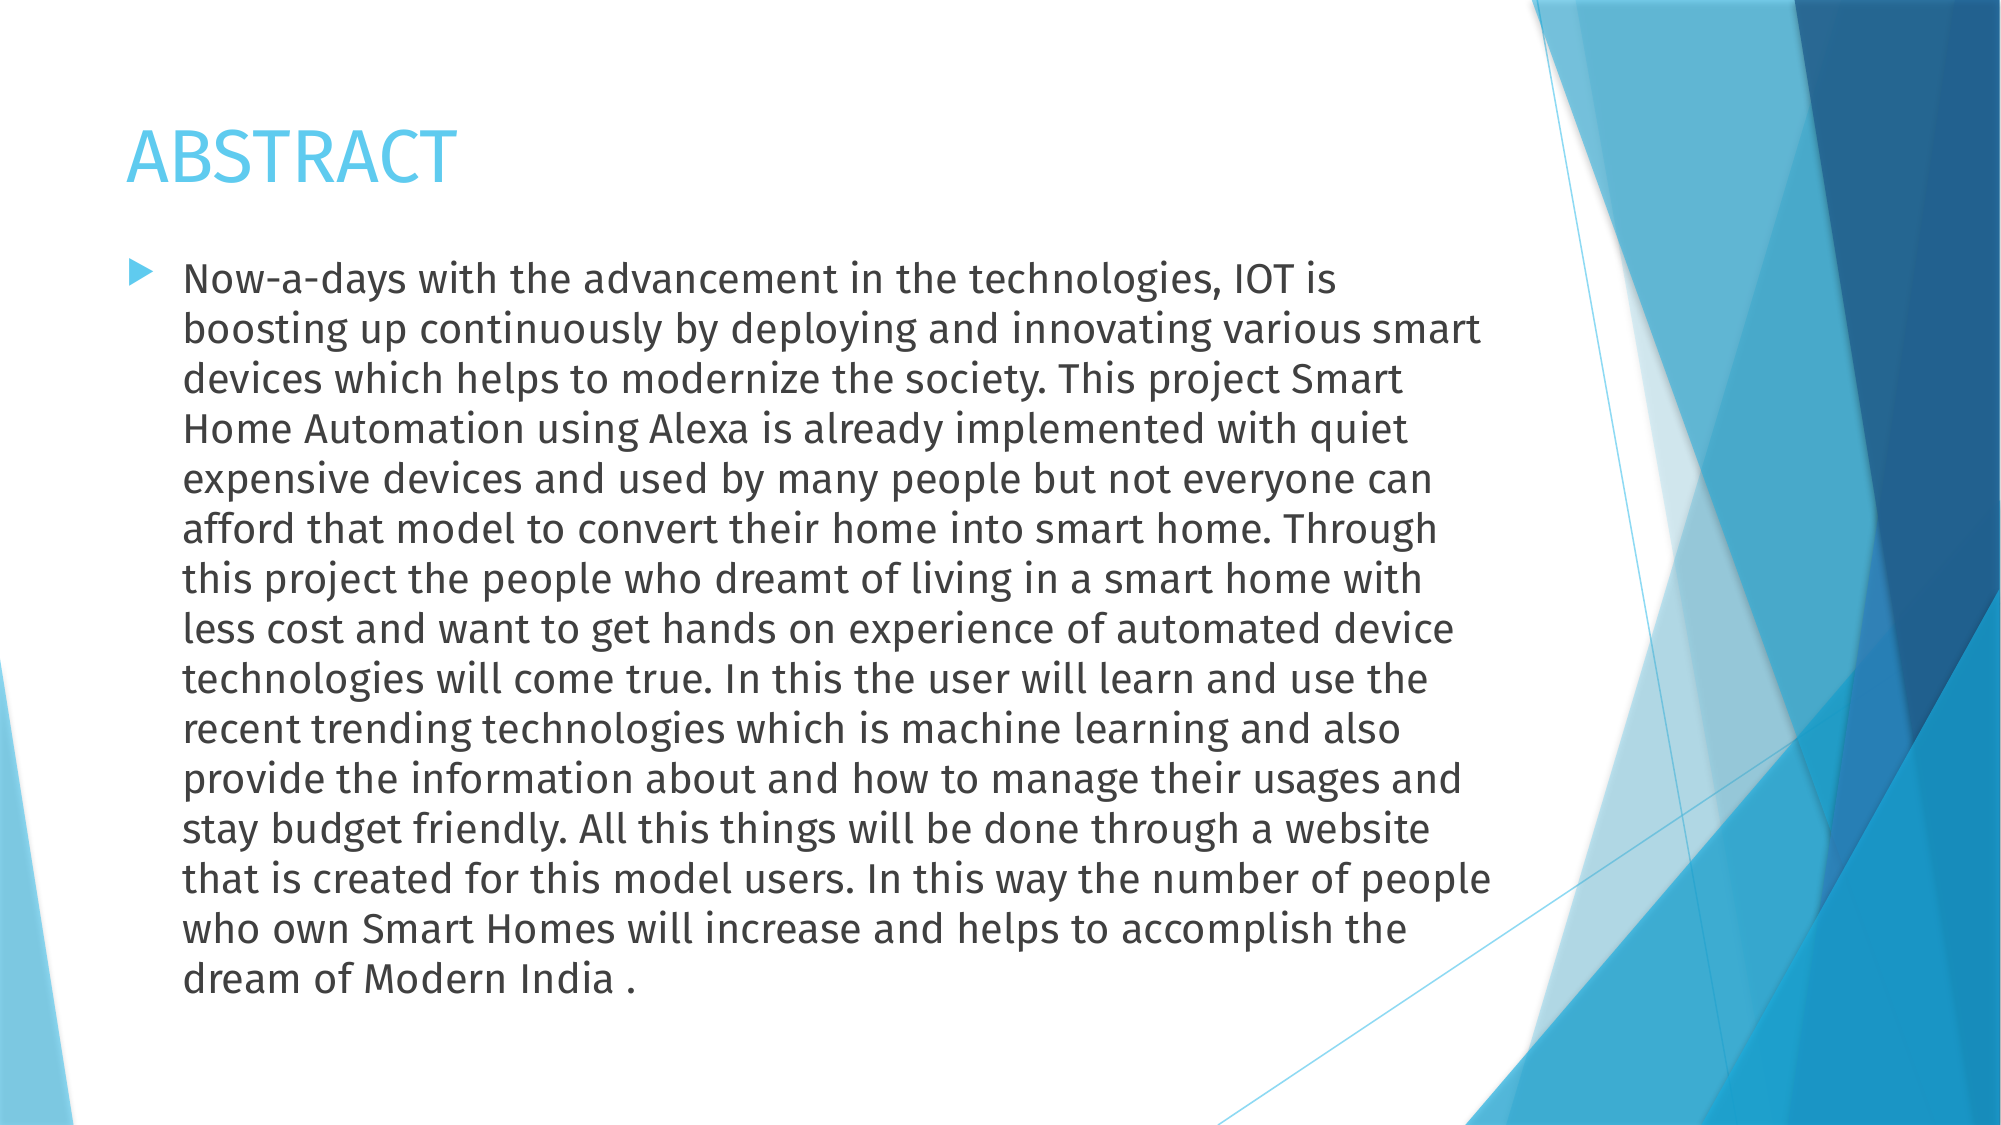

# ABSTRACT
Now-a-days with the advancement in the technologies, IOT is boosting up continuously by deploying and innovating various smart devices which helps to modernize the society. This project Smart Home Automation using Alexa is already implemented with quiet expensive devices and used by many people but not everyone can afford that model to convert their home into smart home. Through this project the people who dreamt of living in a smart home with less cost and want to get hands on experience of automated device technologies will come true. In this the user will learn and use the recent trending technologies which is machine learning and also provide the information about and how to manage their usages and stay budget friendly. All this things will be done through a website that is created for this model users. In this way the number of people who own Smart Homes will increase and helps to accomplish the dream of Modern India .